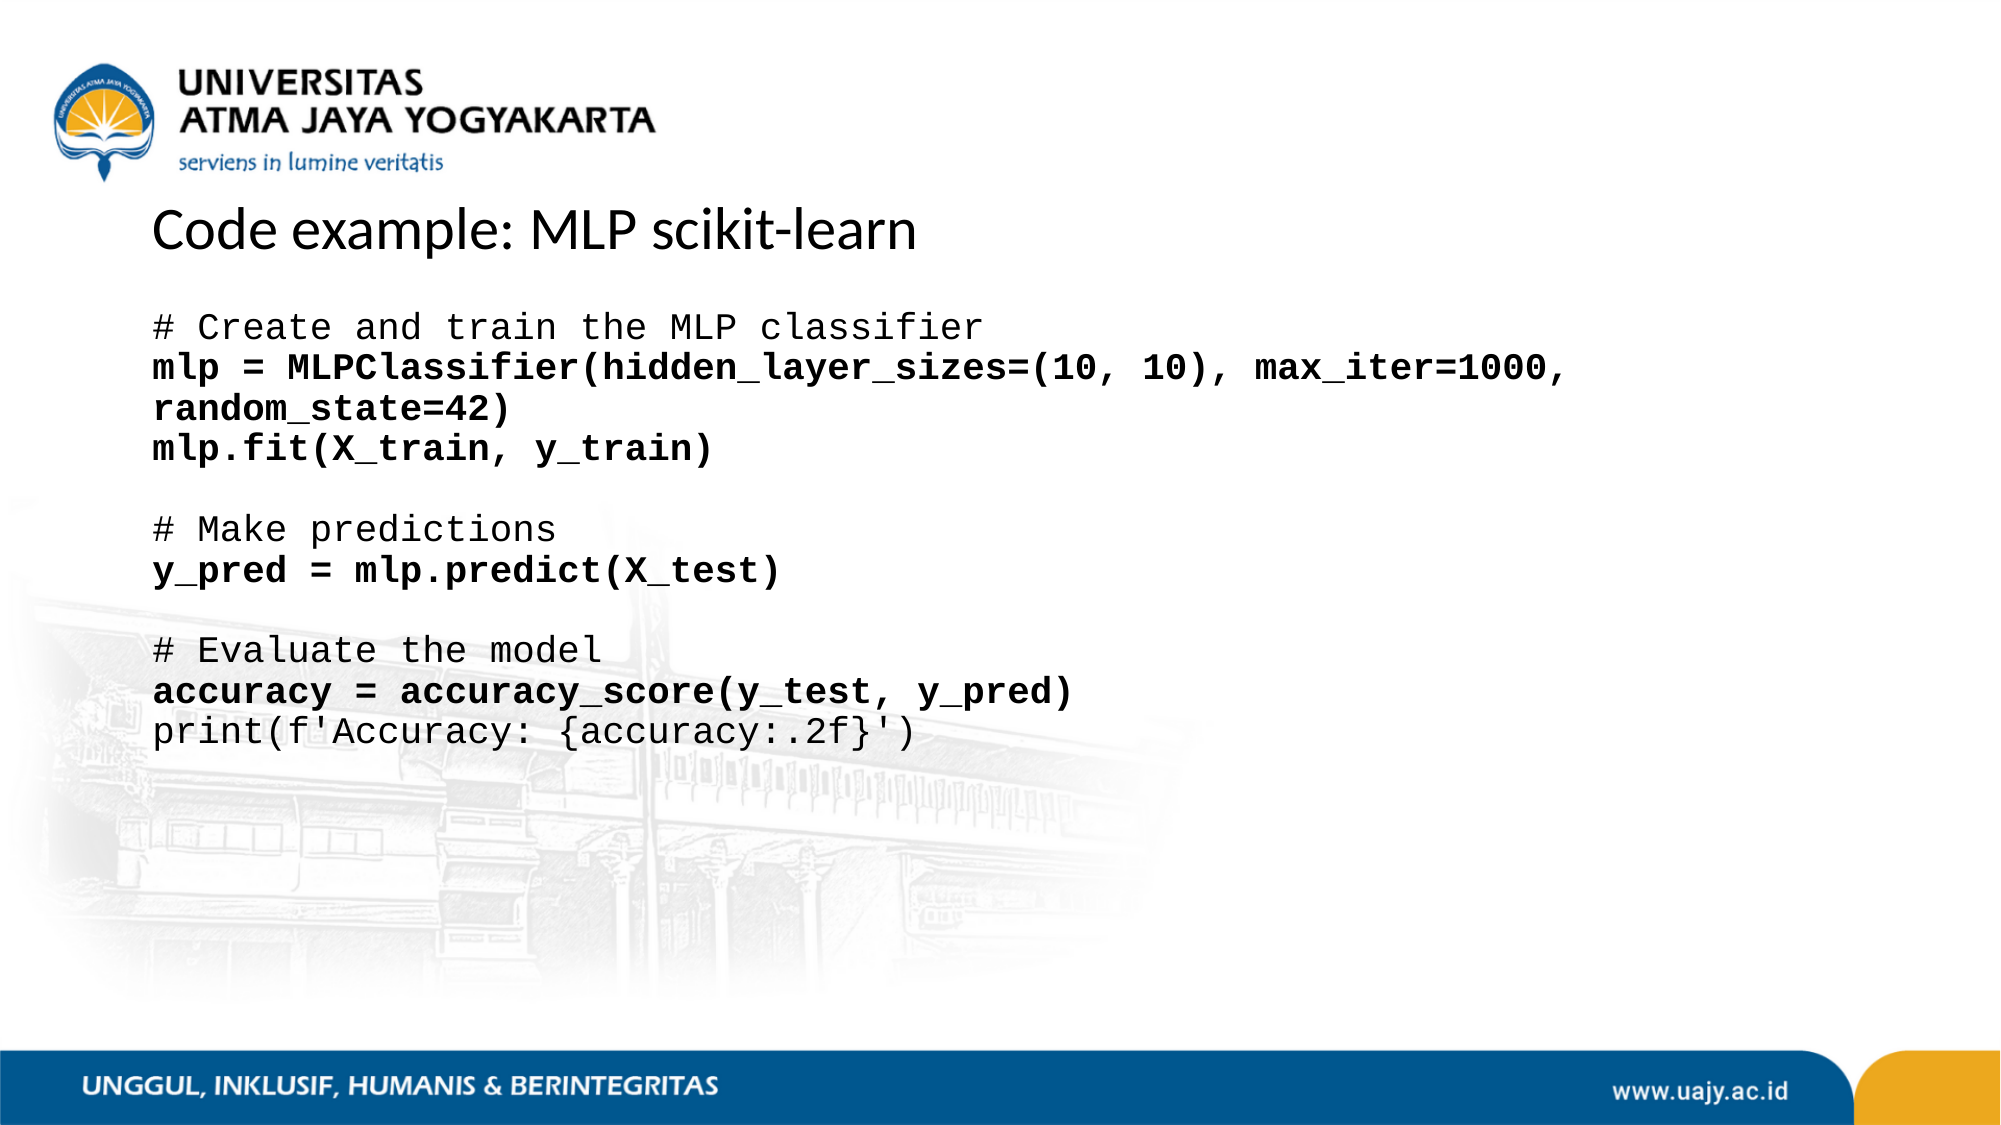

# Code example: MLP scikit-learn
# Create and train the MLP classifier
mlp = MLPClassifier(hidden_layer_sizes=(10, 10), max_iter=1000, random_state=42)
mlp.fit(X_train, y_train)

# Make predictions
y_pred = mlp.predict(X_test)

# Evaluate the model
accuracy = accuracy_score(y_test, y_pred)
print(f'Accuracy: {accuracy:.2f}')